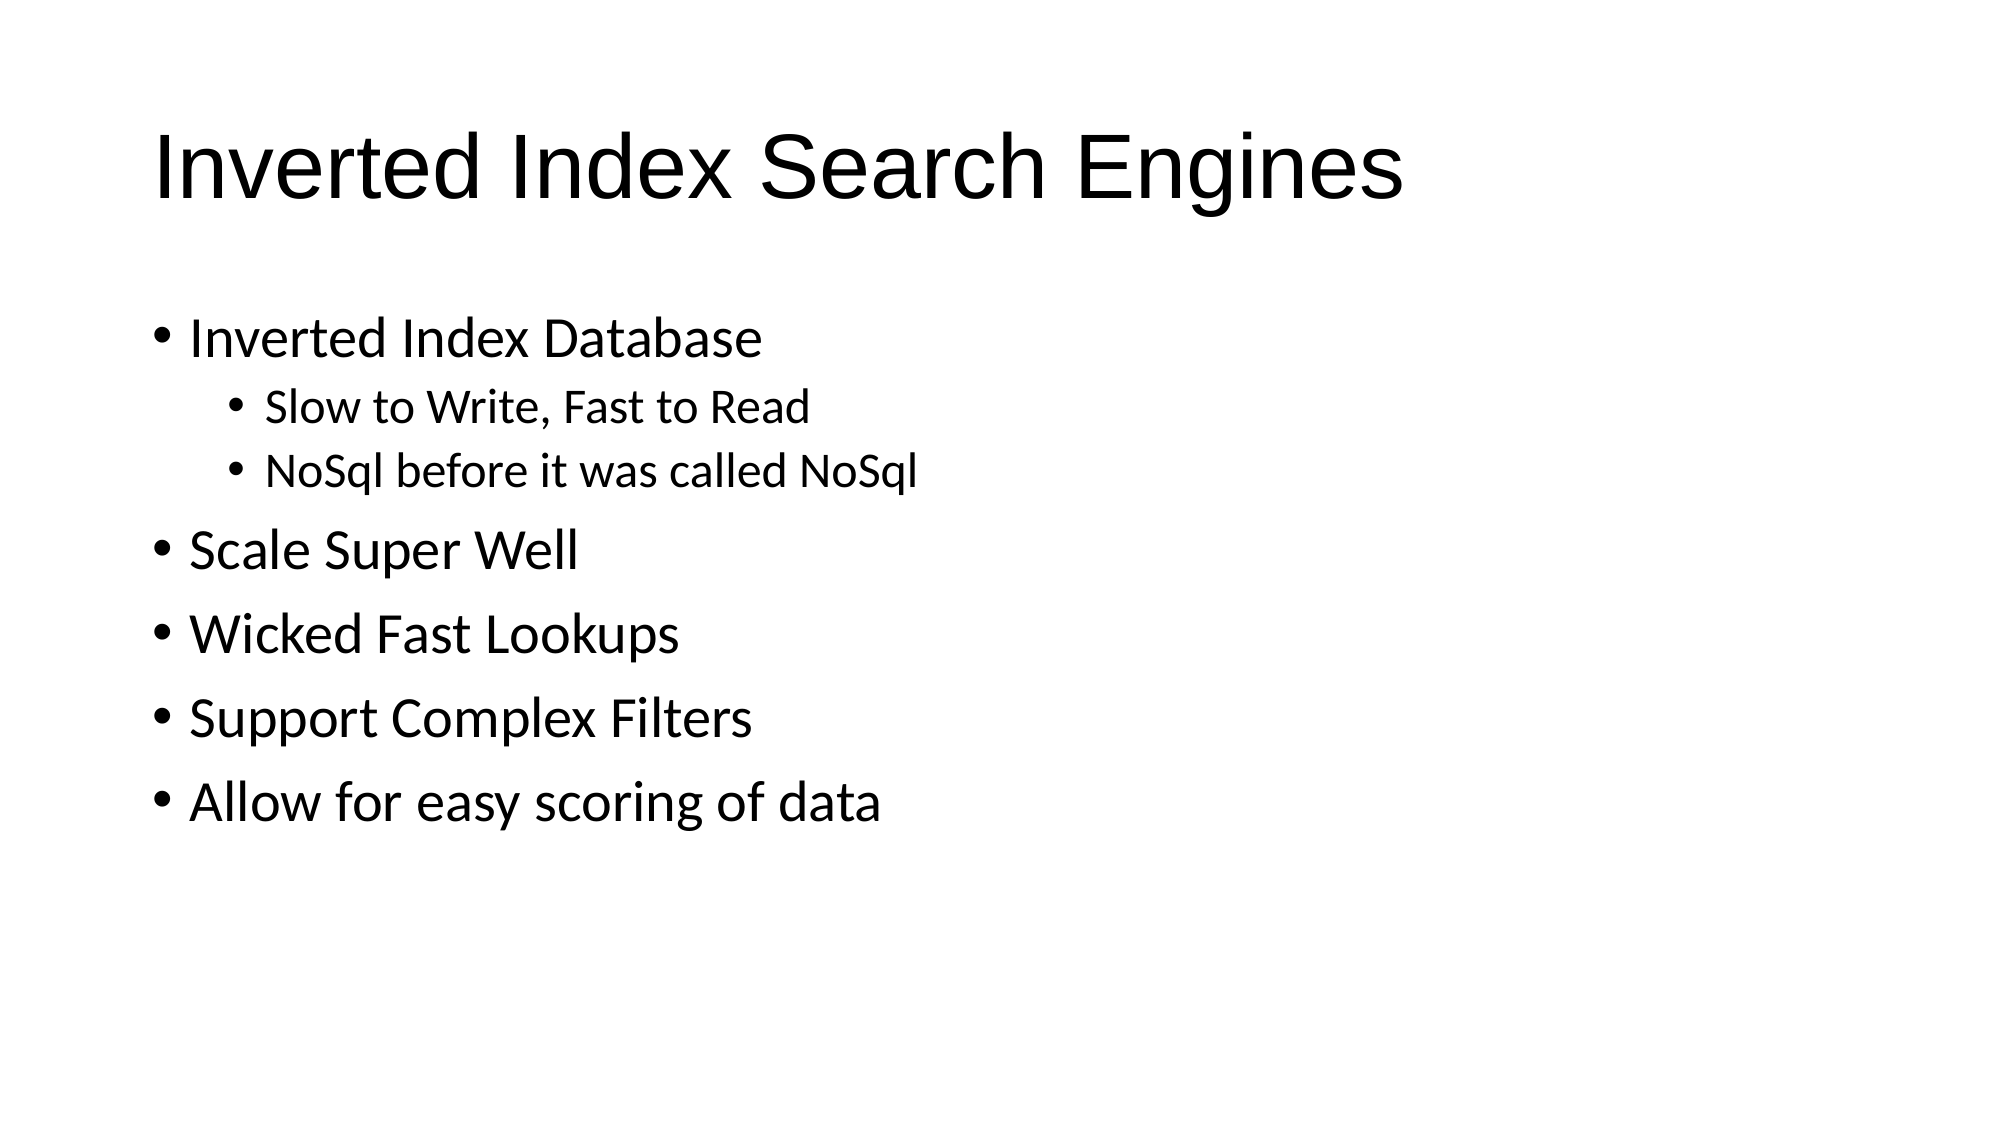

# Inverted Index Search Engines
Inverted Index Database
Slow to Write, Fast to Read
NoSql before it was called NoSql
Scale Super Well
Wicked Fast Lookups
Support Complex Filters
Allow for easy scoring of data